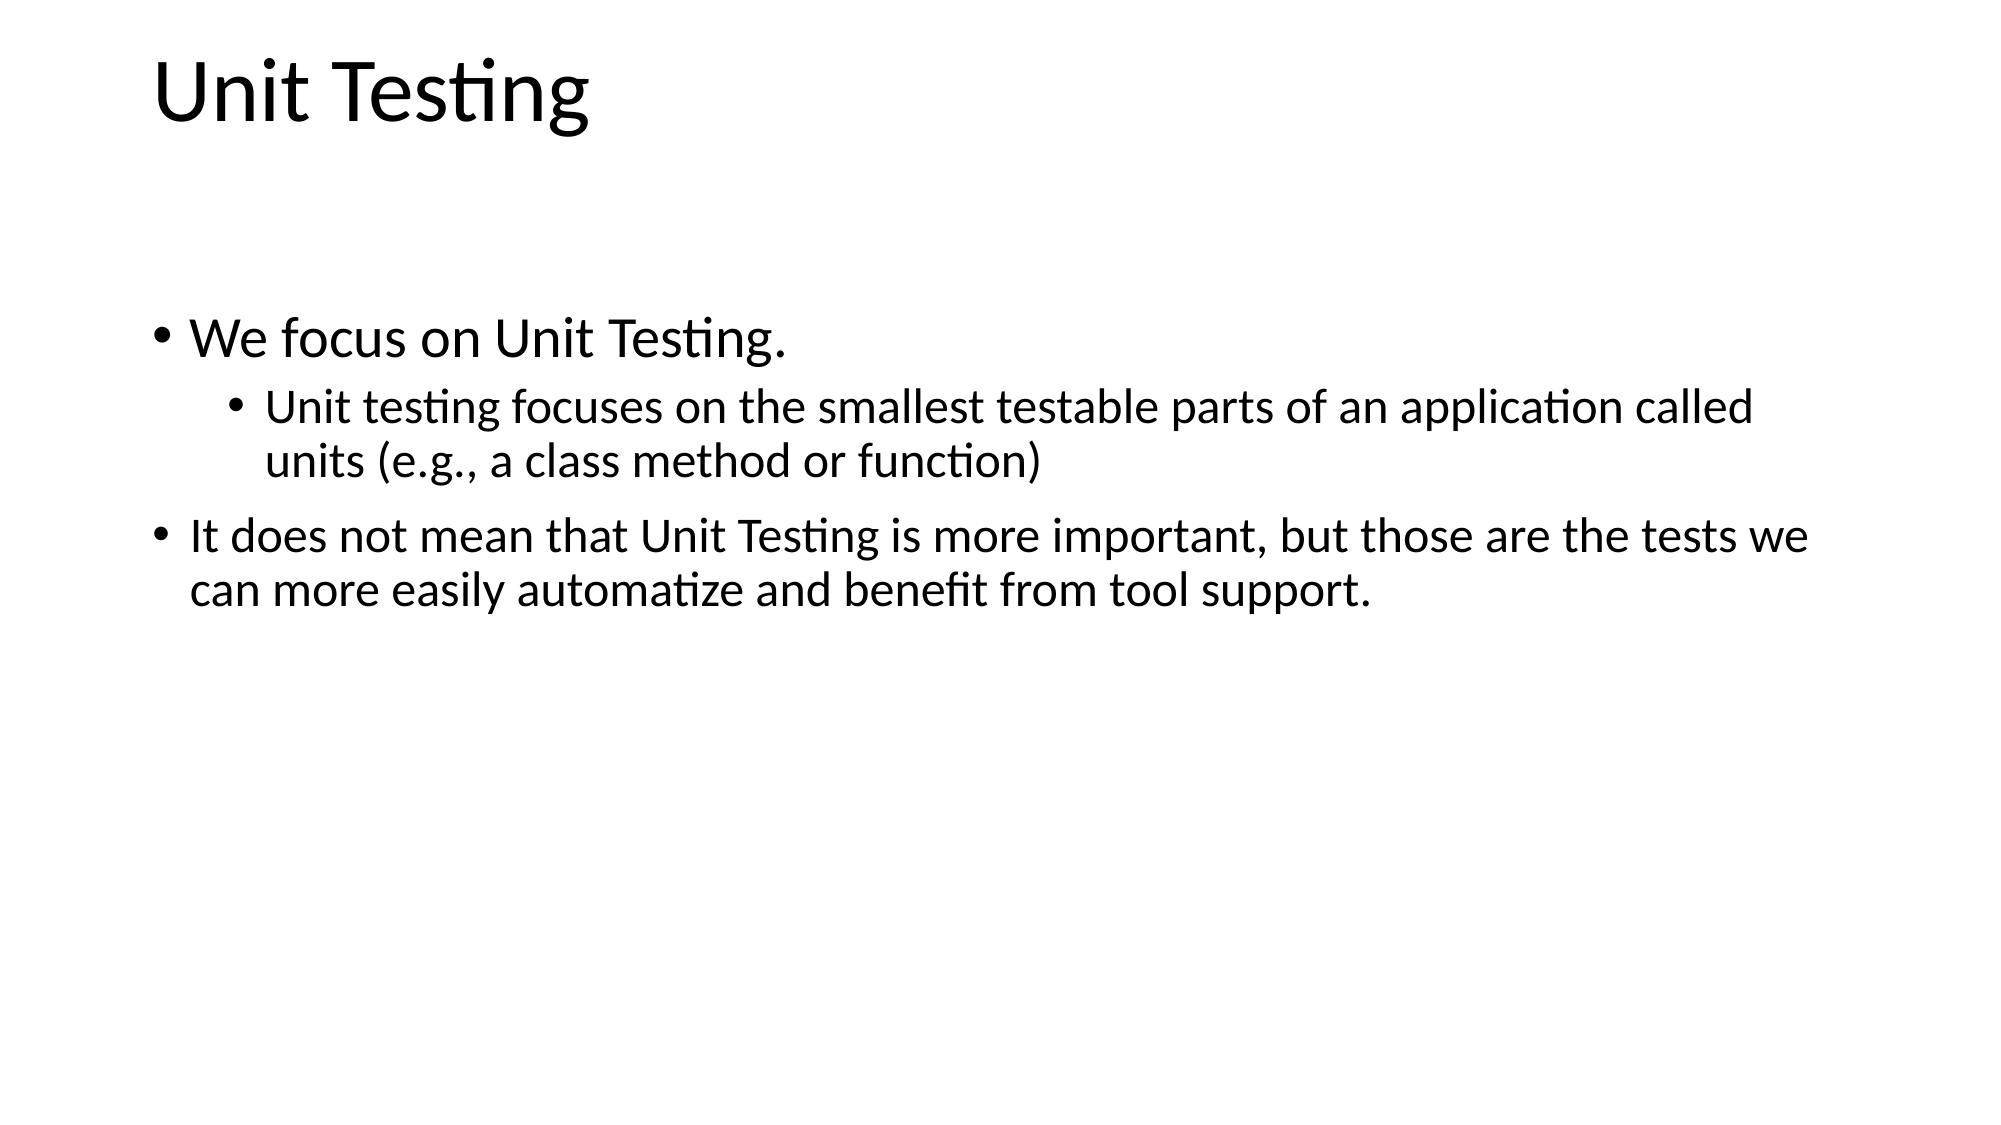

# Unit Testing
We focus on Unit Testing.
Unit testing focuses on the smallest testable parts of an application called units (e.g., a class method or function)
It does not mean that Unit Testing is more important, but those are the tests we can more easily automatize and benefit from tool support.